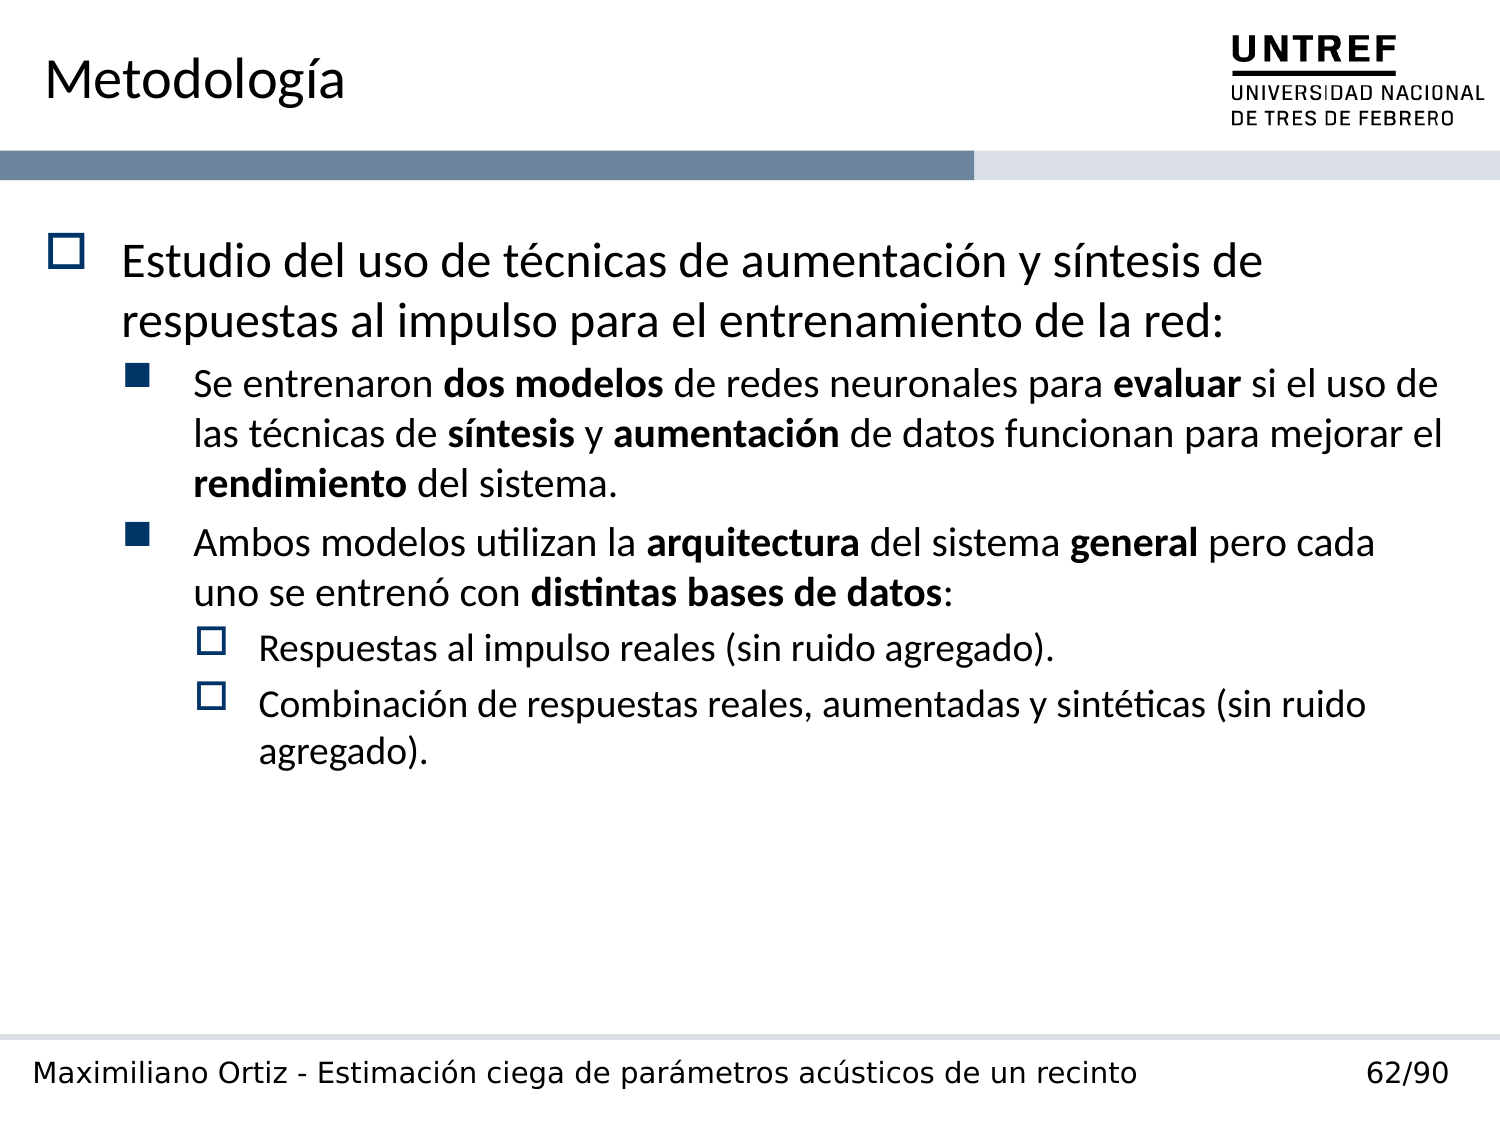

# Metodología
Estudio del uso de técnicas de aumentación y síntesis de respuestas al impulso para el entrenamiento de la red:
Se entrenaron dos modelos de redes neuronales para evaluar si el uso de las técnicas de síntesis y aumentación de datos funcionan para mejorar el rendimiento del sistema.
Ambos modelos utilizan la arquitectura del sistema general pero cada uno se entrenó con distintas bases de datos:
Respuestas al impulso reales (sin ruido agregado).
Combinación de respuestas reales, aumentadas y sintéticas (sin ruido agregado).

62/90
Maximiliano Ortiz - Estimación ciega de parámetros acústicos de un recinto